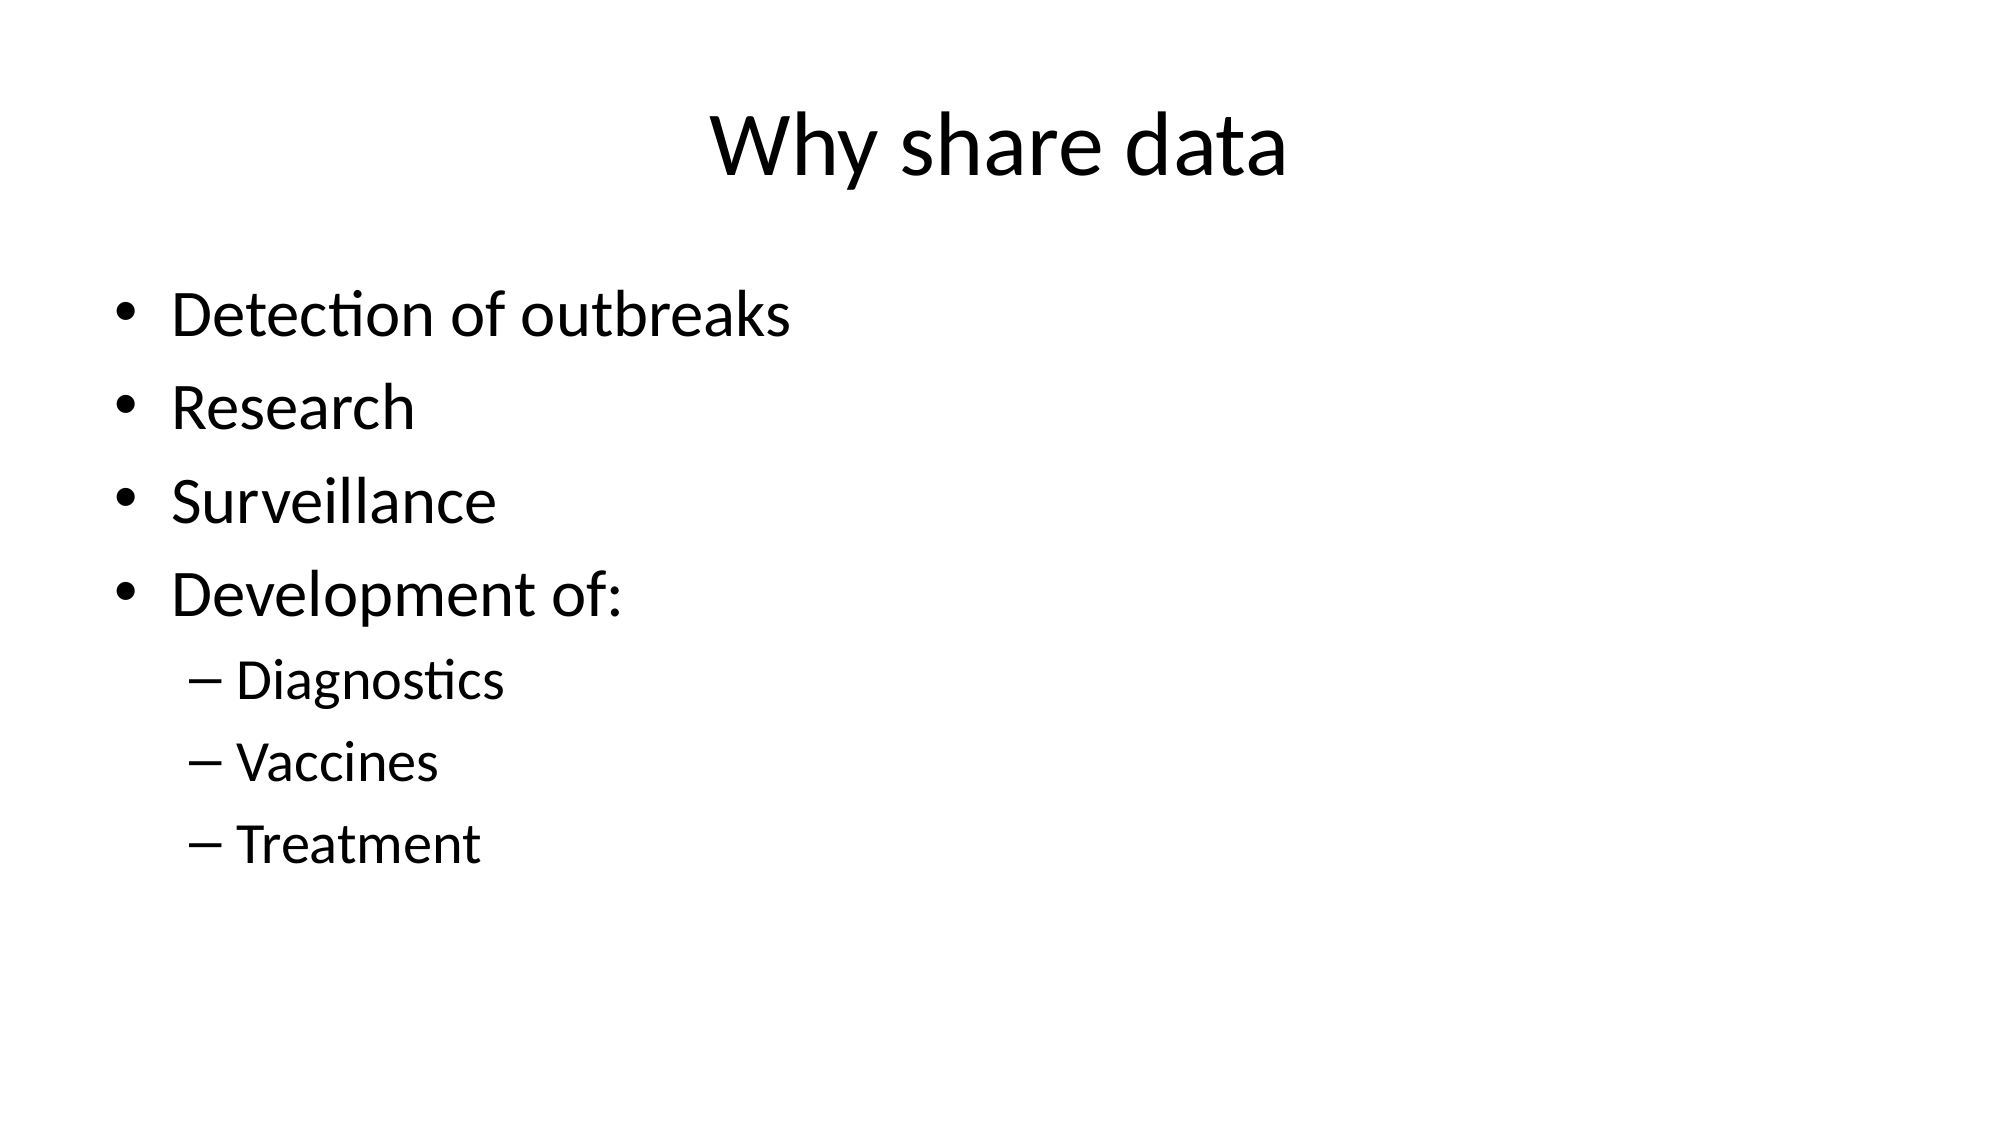

# Why share data
Detection of outbreaks
Research
Surveillance
Development of:
Diagnostics
Vaccines
Treatment